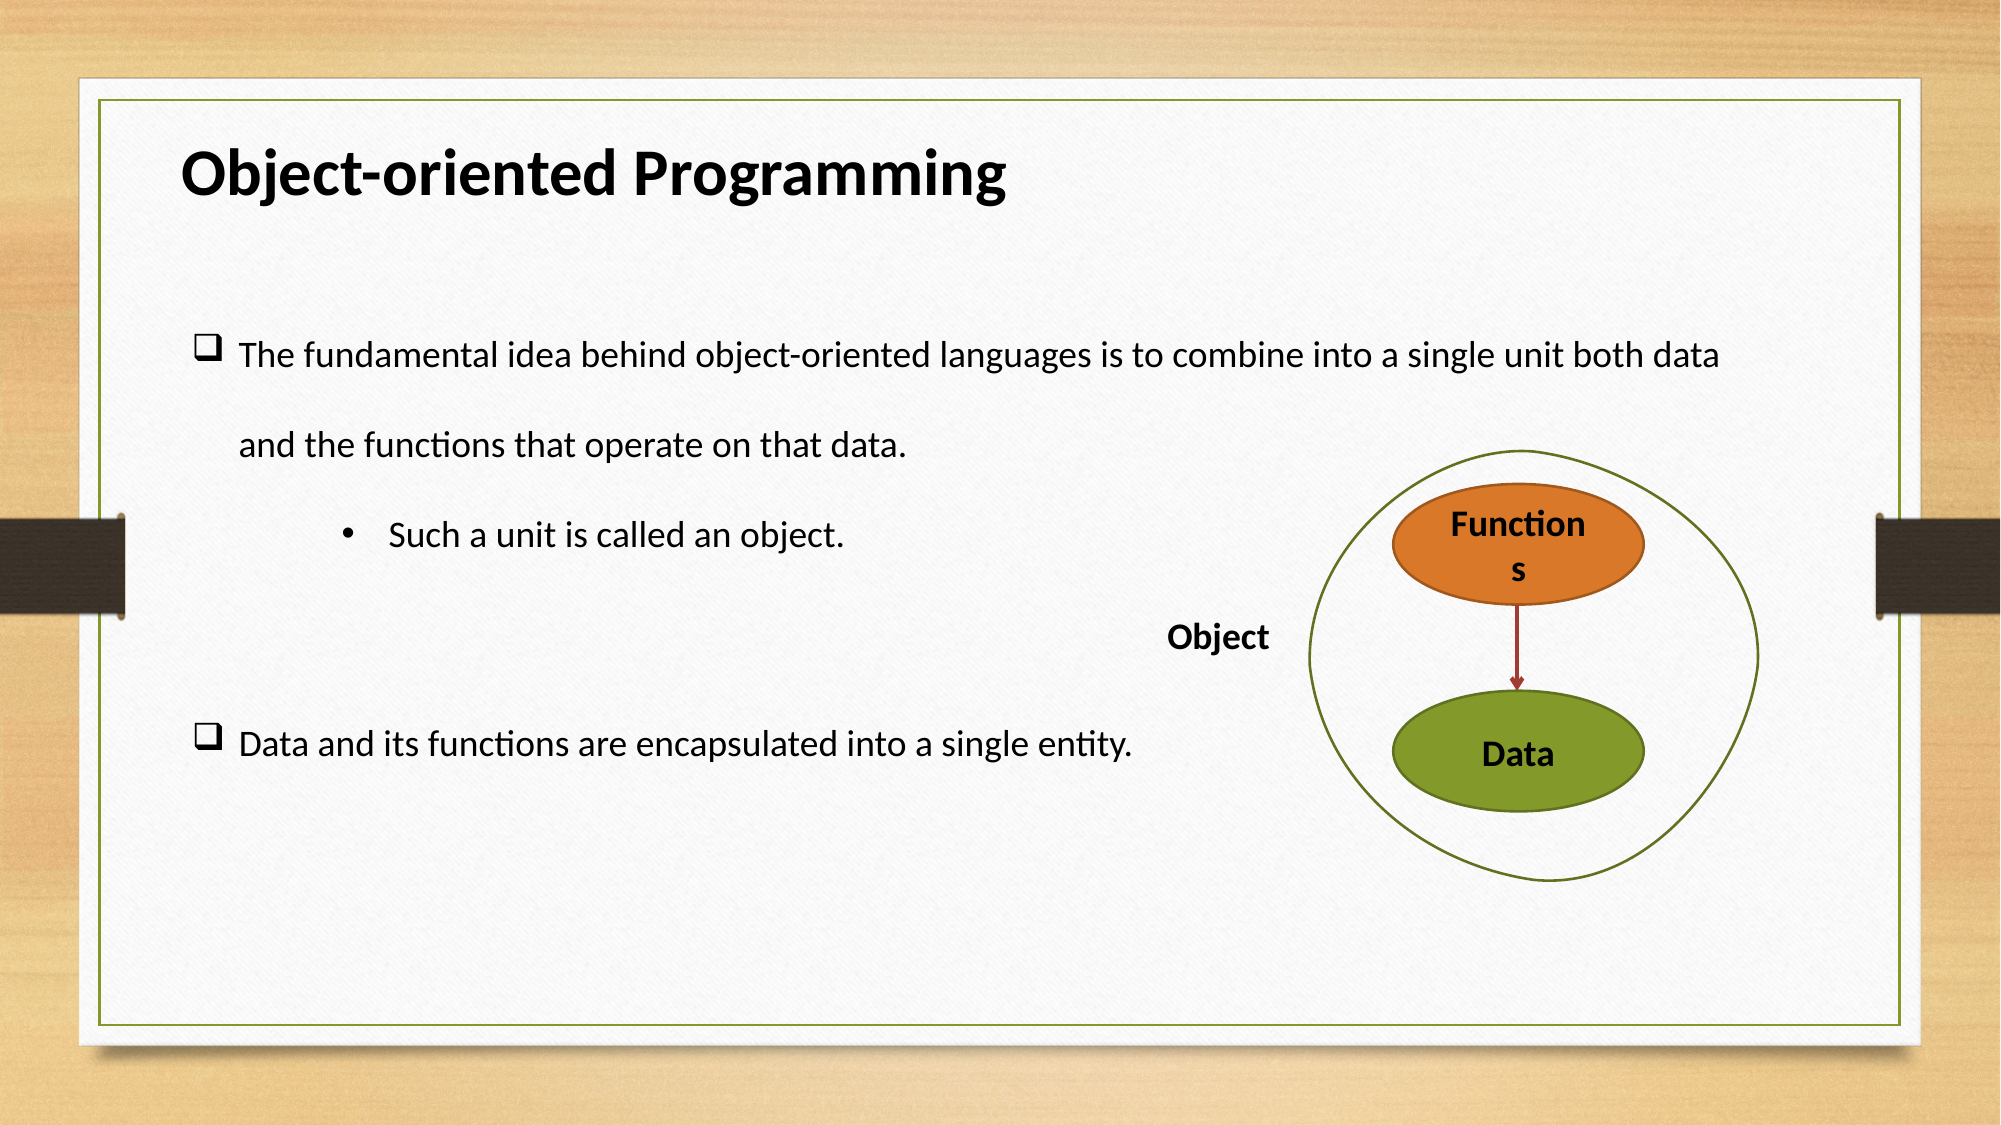

Object-oriented Programming
The fundamental idea behind object-oriented languages is to combine into a single unit both data and the functions that operate on that data.
Such a unit is called an object.

Object
Functions
Data
Data and its functions are encapsulated into a single entity.